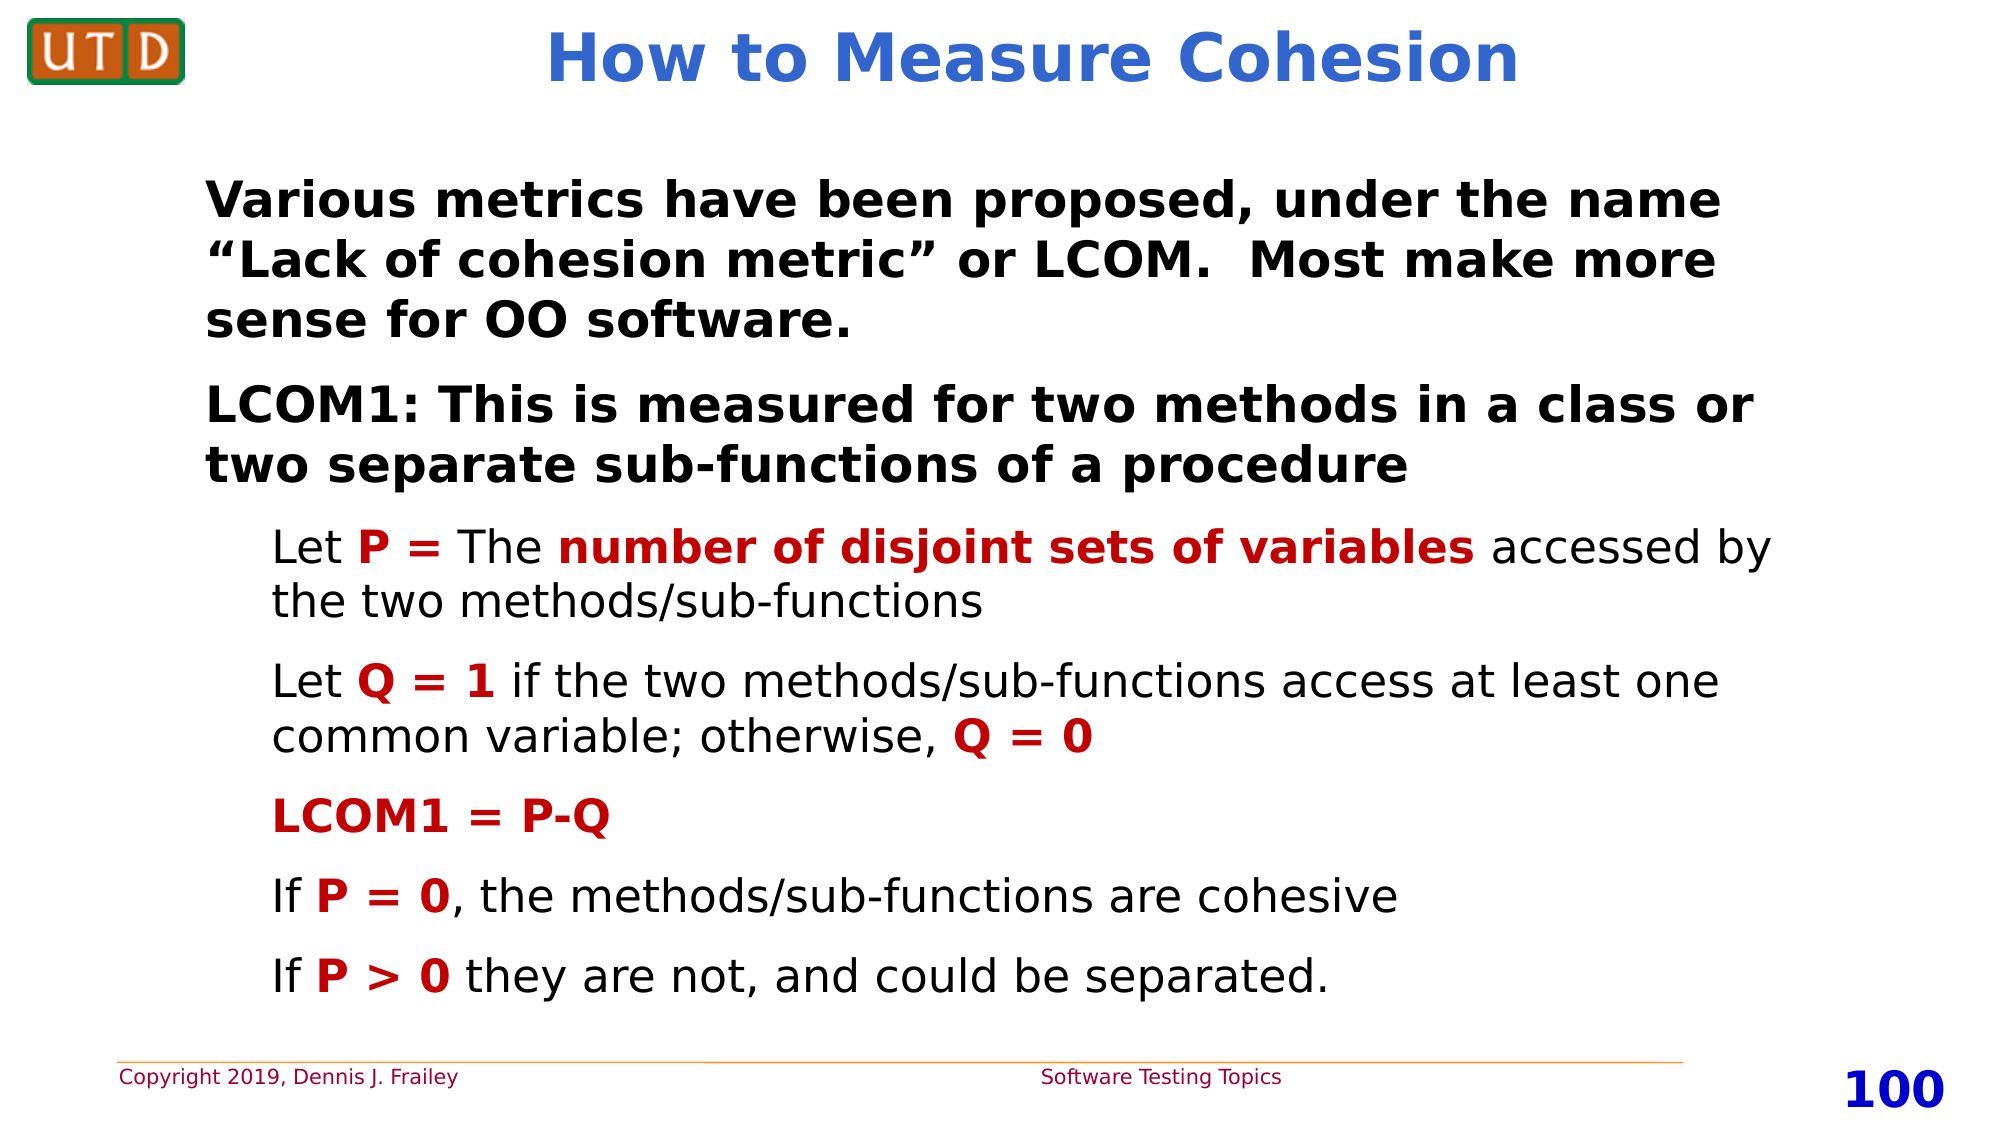

# How to Measure Cohesion
Various metrics have been proposed, under the name “Lack of cohesion metric” or LCOM.  Most make more sense for OO software.
LCOM1: This is measured for two methods in a class or two separate sub-functions of a procedure
Let P = The number of disjoint sets of variables accessed by the two methods/sub-functions
Let Q = 1 if the two methods/sub-functions access at least one common variable; otherwise, Q = 0
LCOM1 = P-Q
If P = 0, the methods/sub-functions are cohesive
If P > 0 they are not, and could be separated.